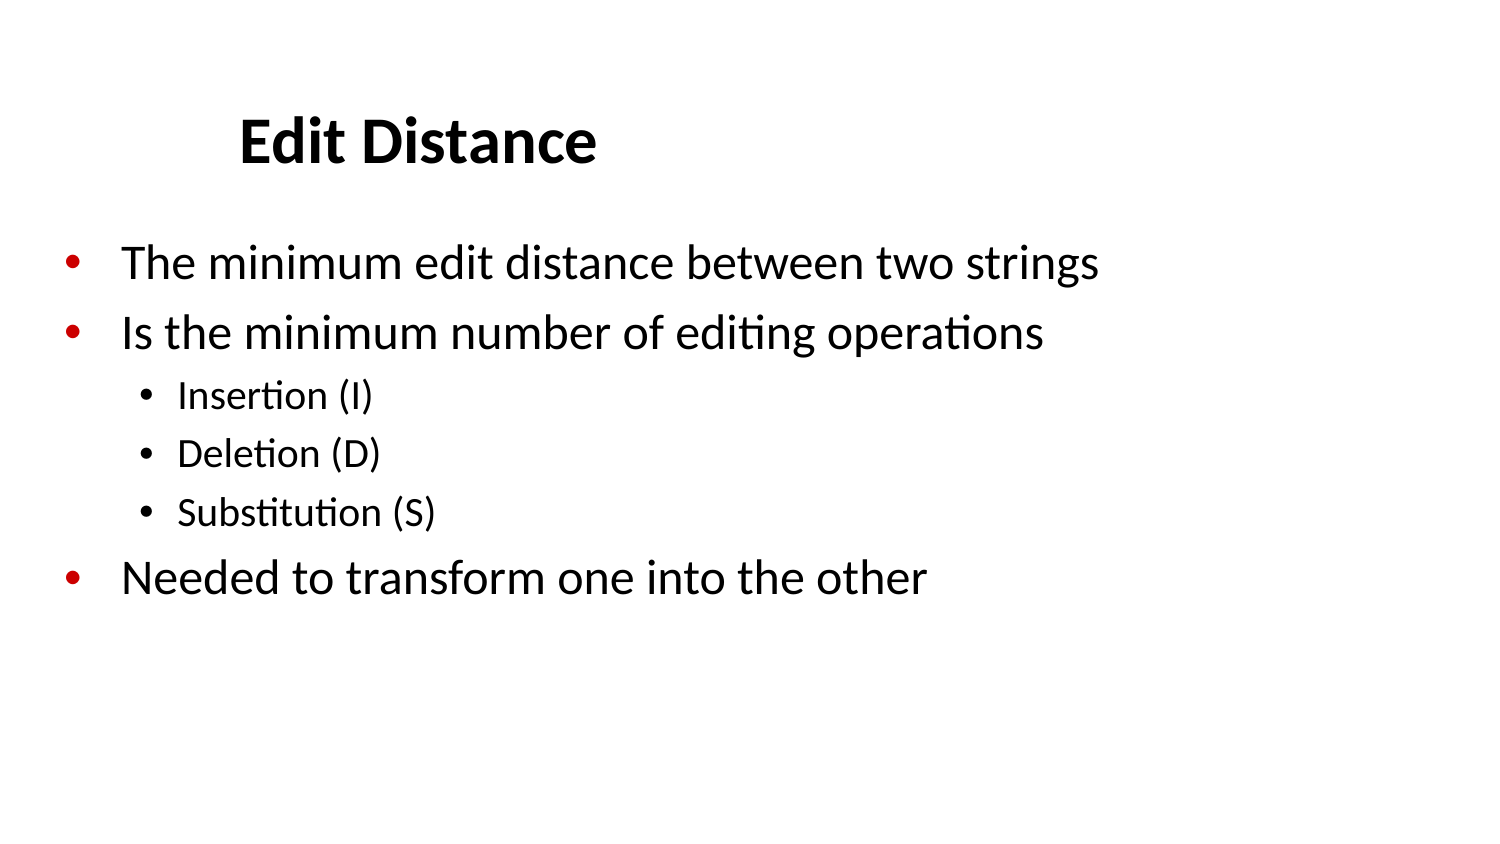

Edit Distance
The minimum edit distance between two strings
Is the minimum number of editing operations
Insertion (I)
Deletion (D)
Substitution (S)
Needed to transform one into the other